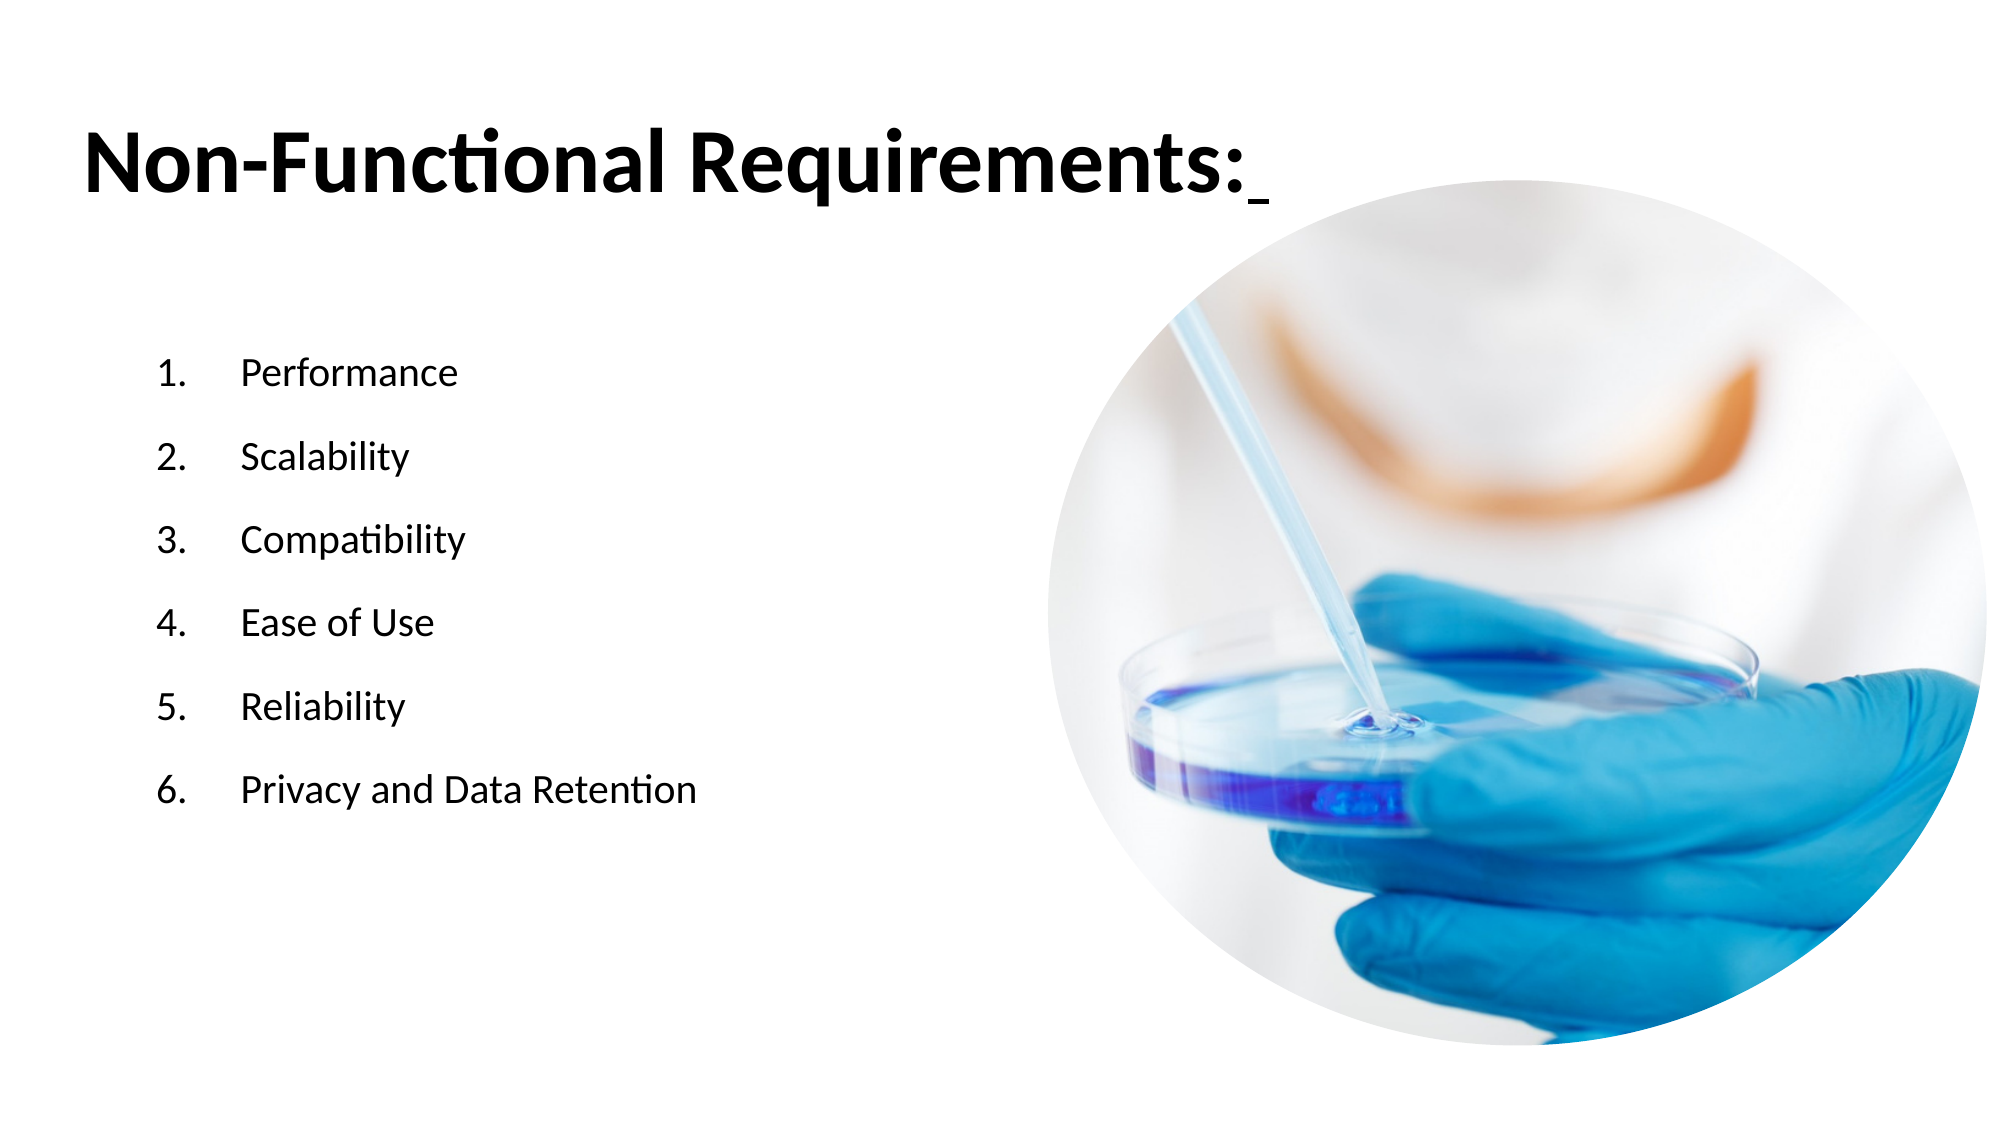

Non-Functional Requirements:

Performance
Scalability
Compatibility
Ease of Use
Reliability
Privacy and Data Retention